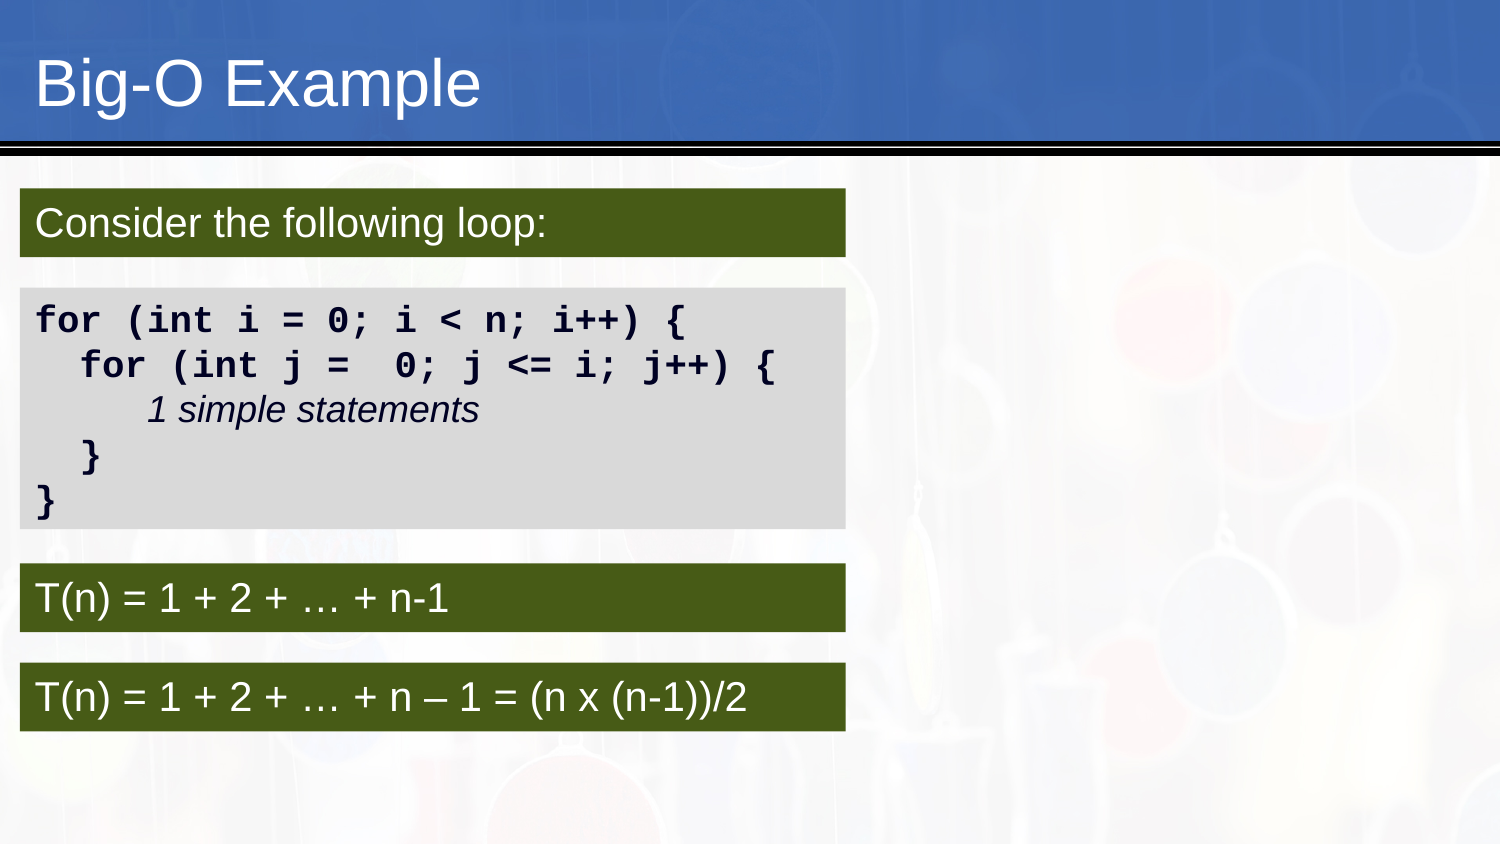

# 14
Big-O Example
Consider the following loop:
for (int i = 0; i < n; i++) {
  for (int j =  0; j <= i; j++) {
     1 simple statements
  }
}

T(n) = 1 + 2 + … + n-1
T(n) = 1 + 2 + … + n – 1 = (n x (n-1))/2